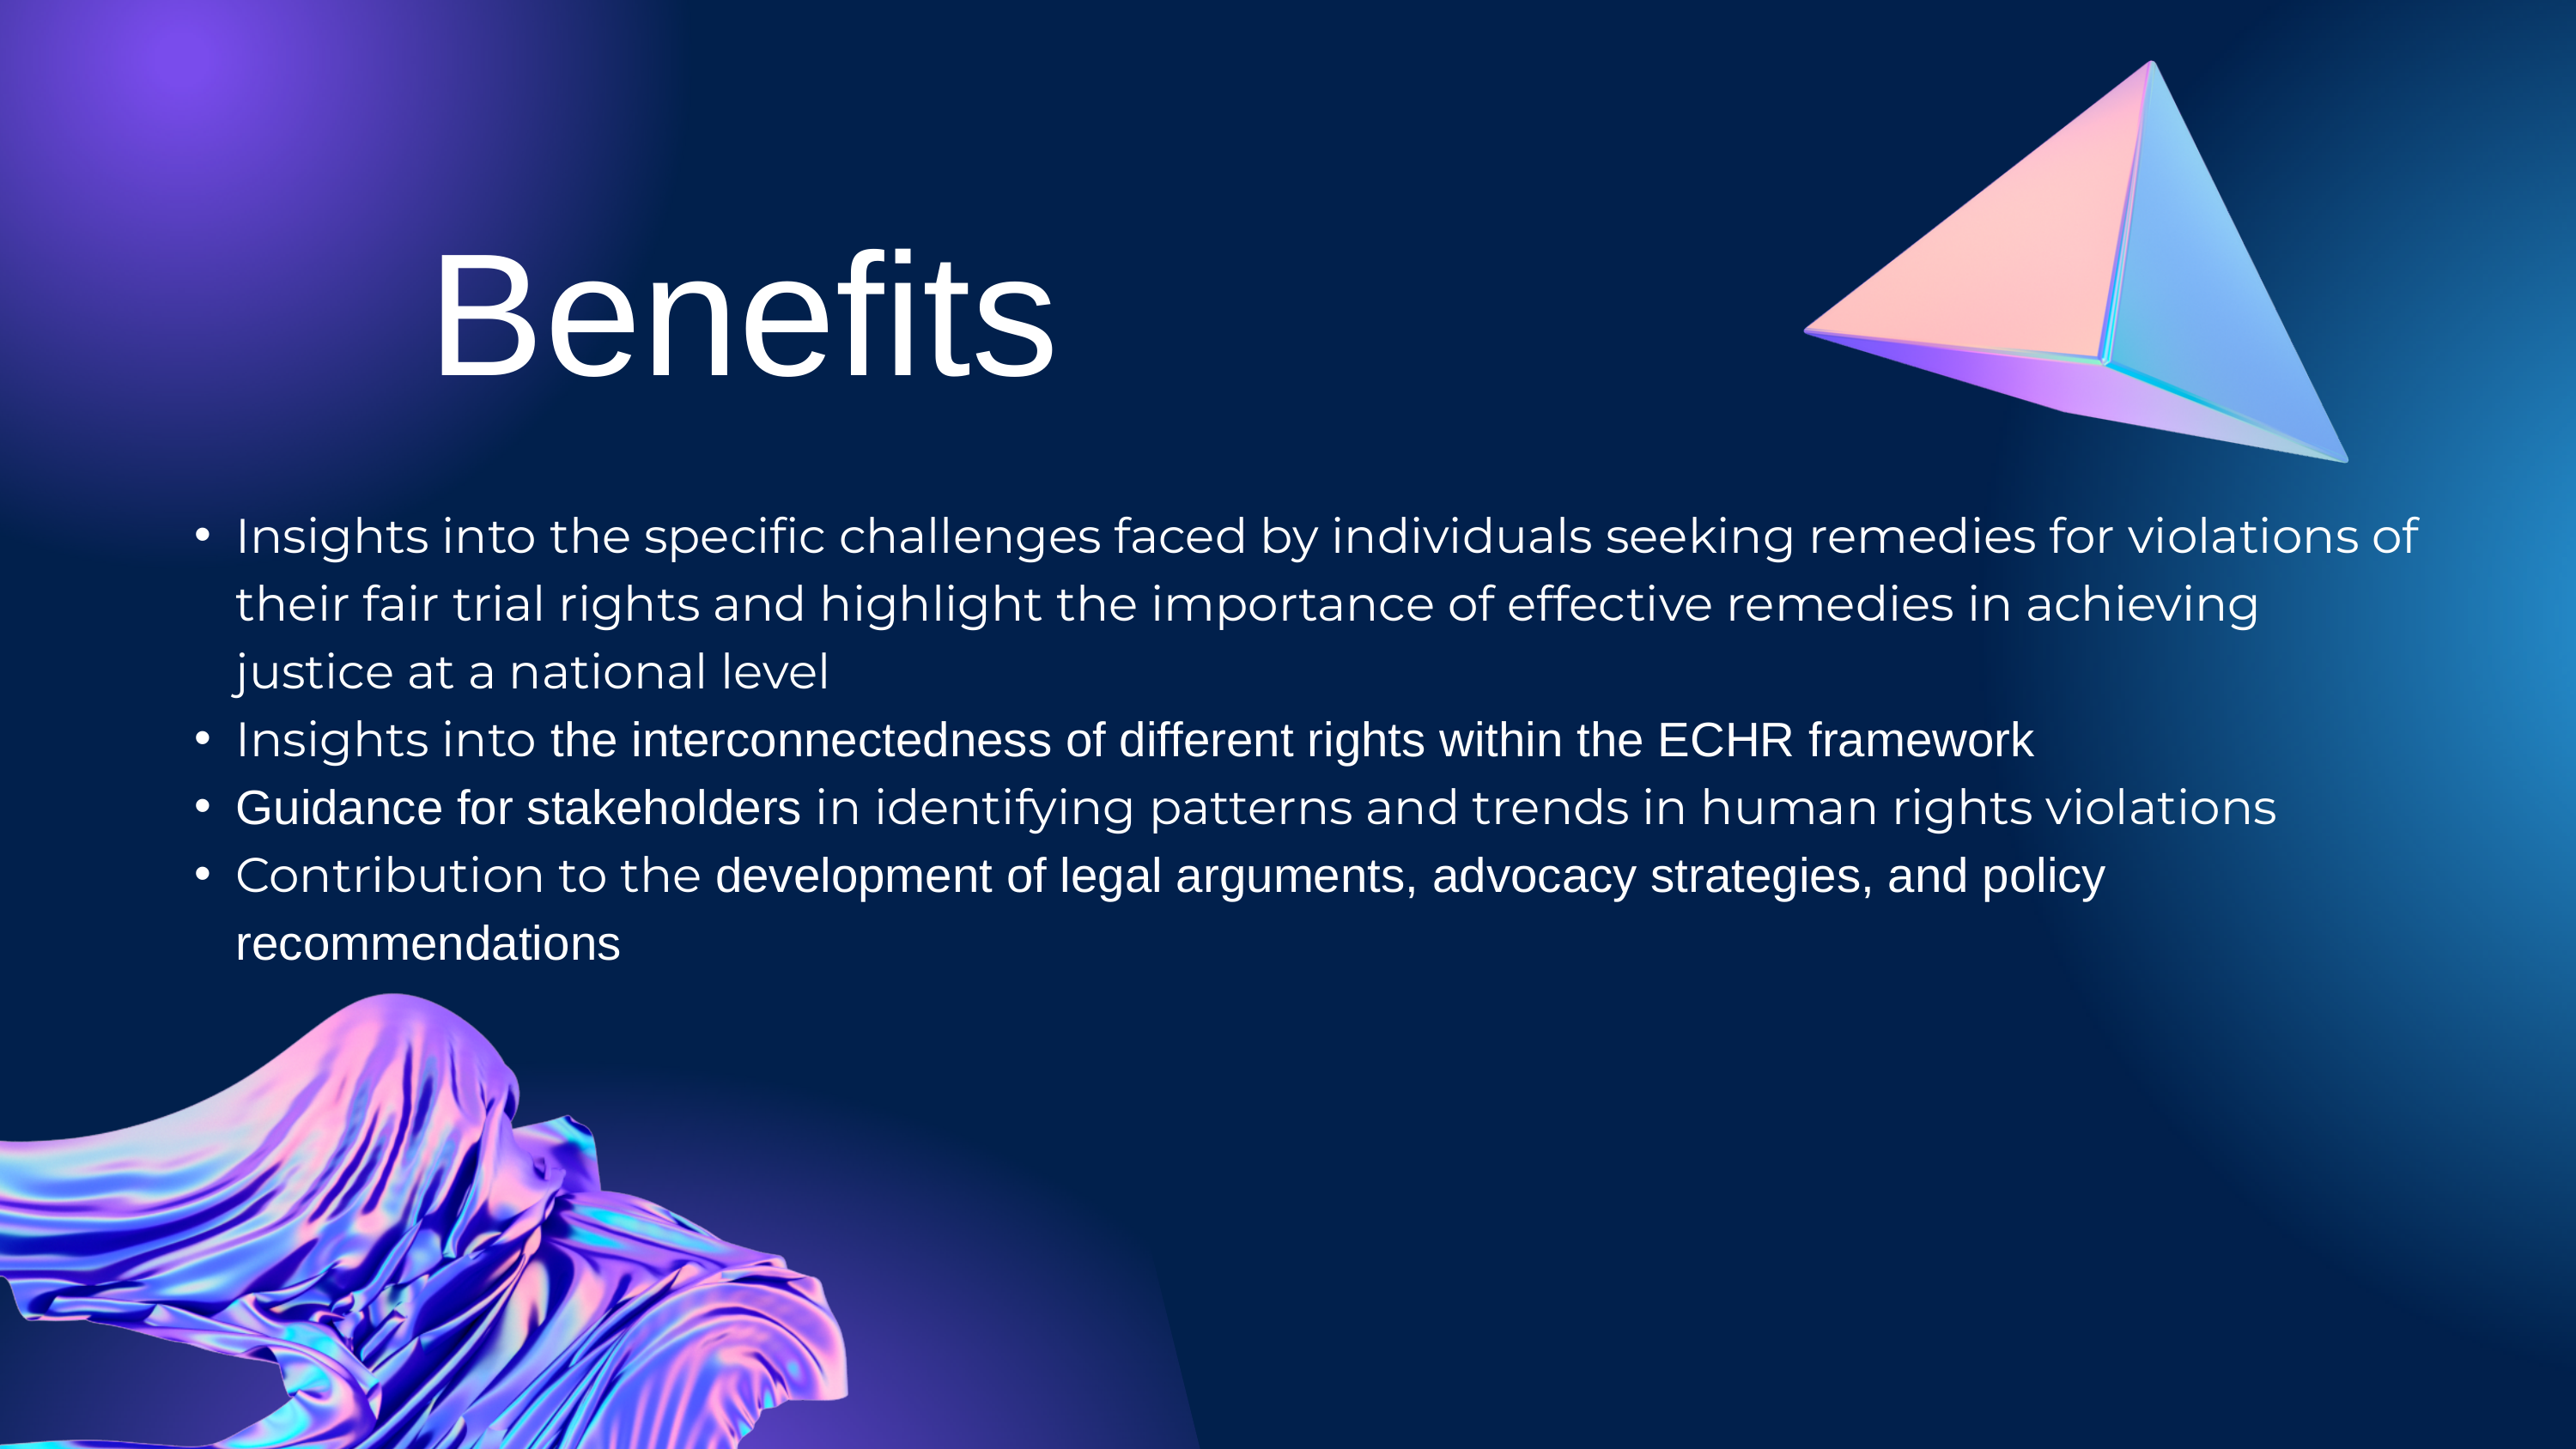

Benefits
Insights into the specific challenges faced by individuals seeking remedies for violations of their fair trial rights and highlight the importance of effective remedies in achieving justice at a national level
Insights into the interconnectedness of different rights within the ECHR framework
Guidance for stakeholders in identifying patterns and trends in human rights violations
Contribution to the development of legal arguments, advocacy strategies, and policy recommendations